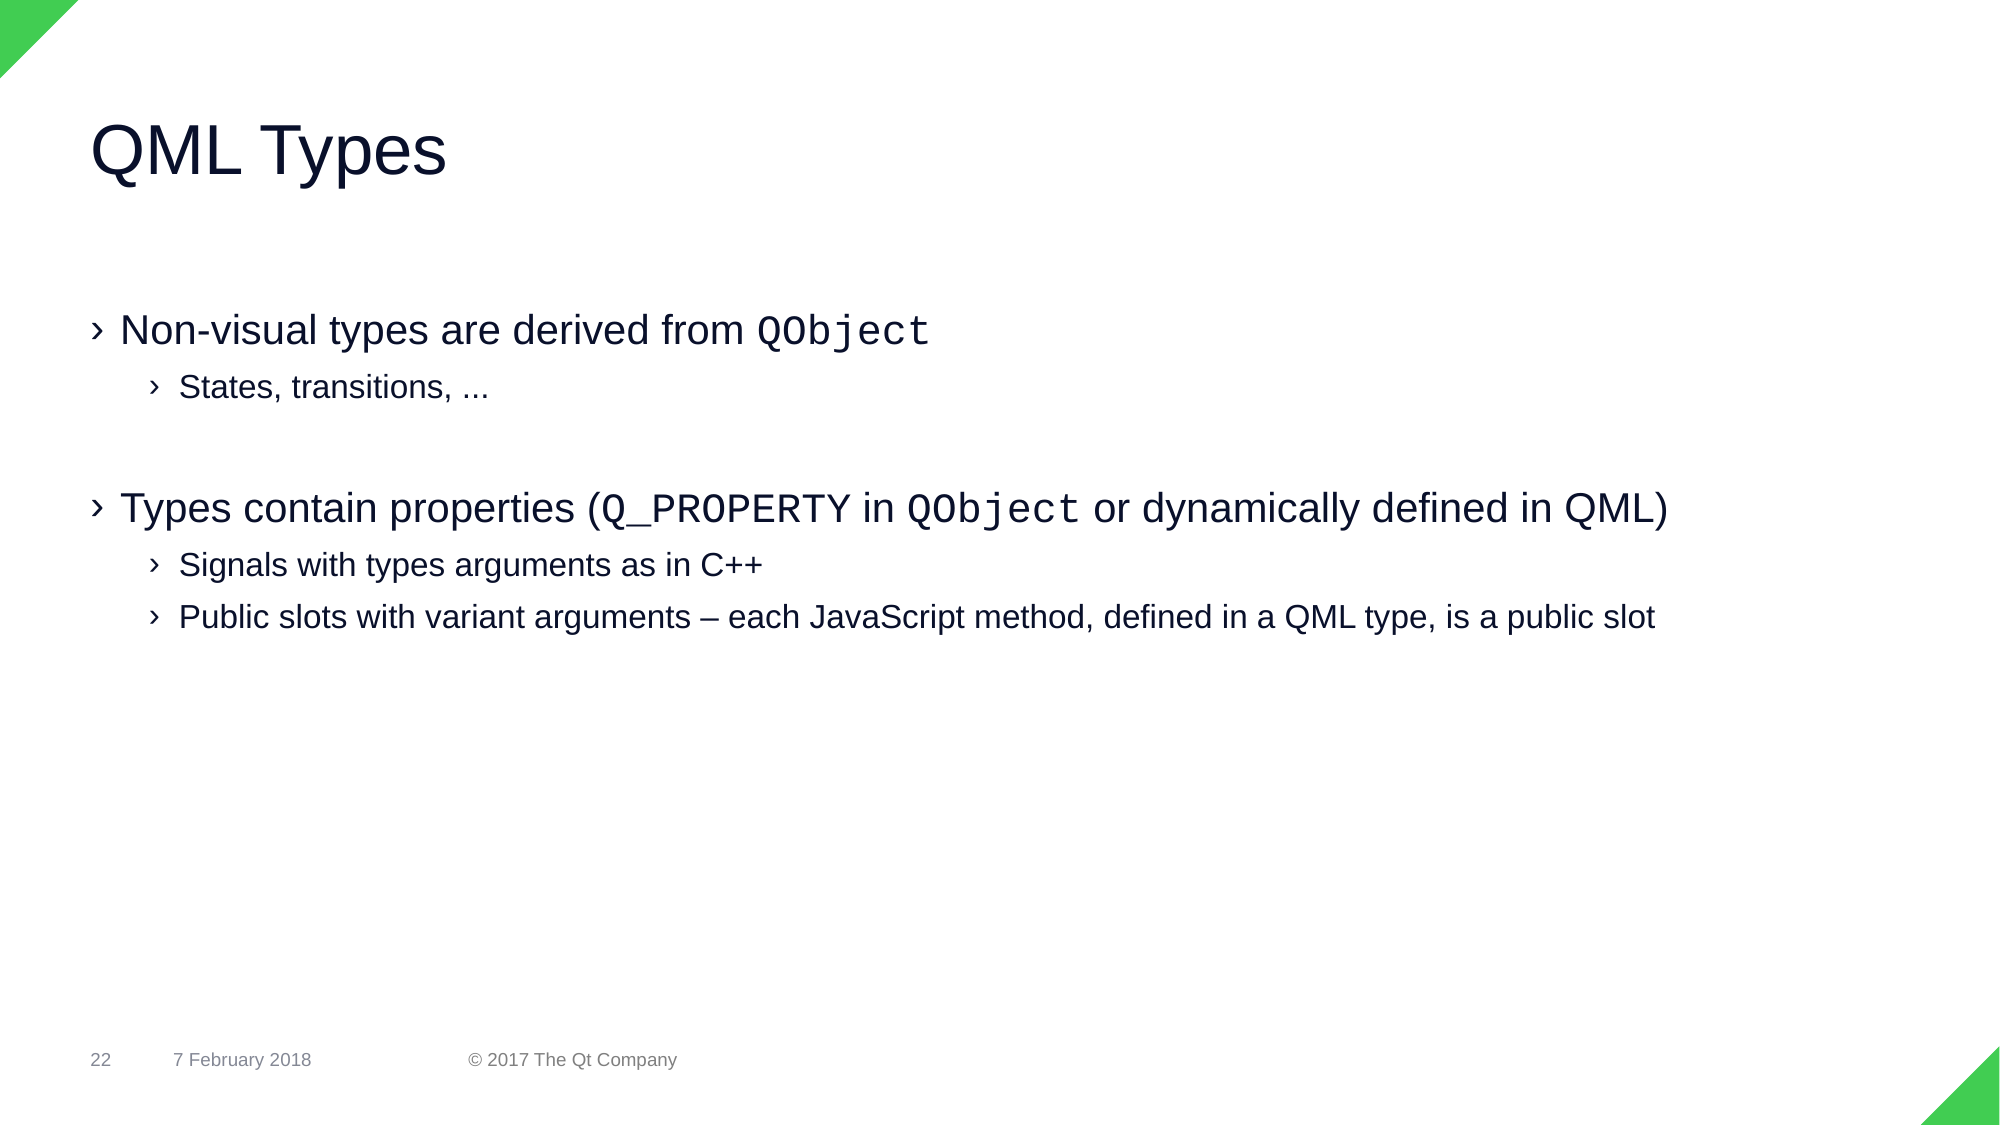

# QML Types
Non-visual types are derived from QObject
States, transitions, ...

Types contain properties (Q_PROPERTY in QObject or dynamically defined in QML)
Signals with types arguments as in C++
Public slots with variant arguments – each JavaScript method, defined in a QML type, is a public slot

7 February 2018
22
© 2017 The Qt Company